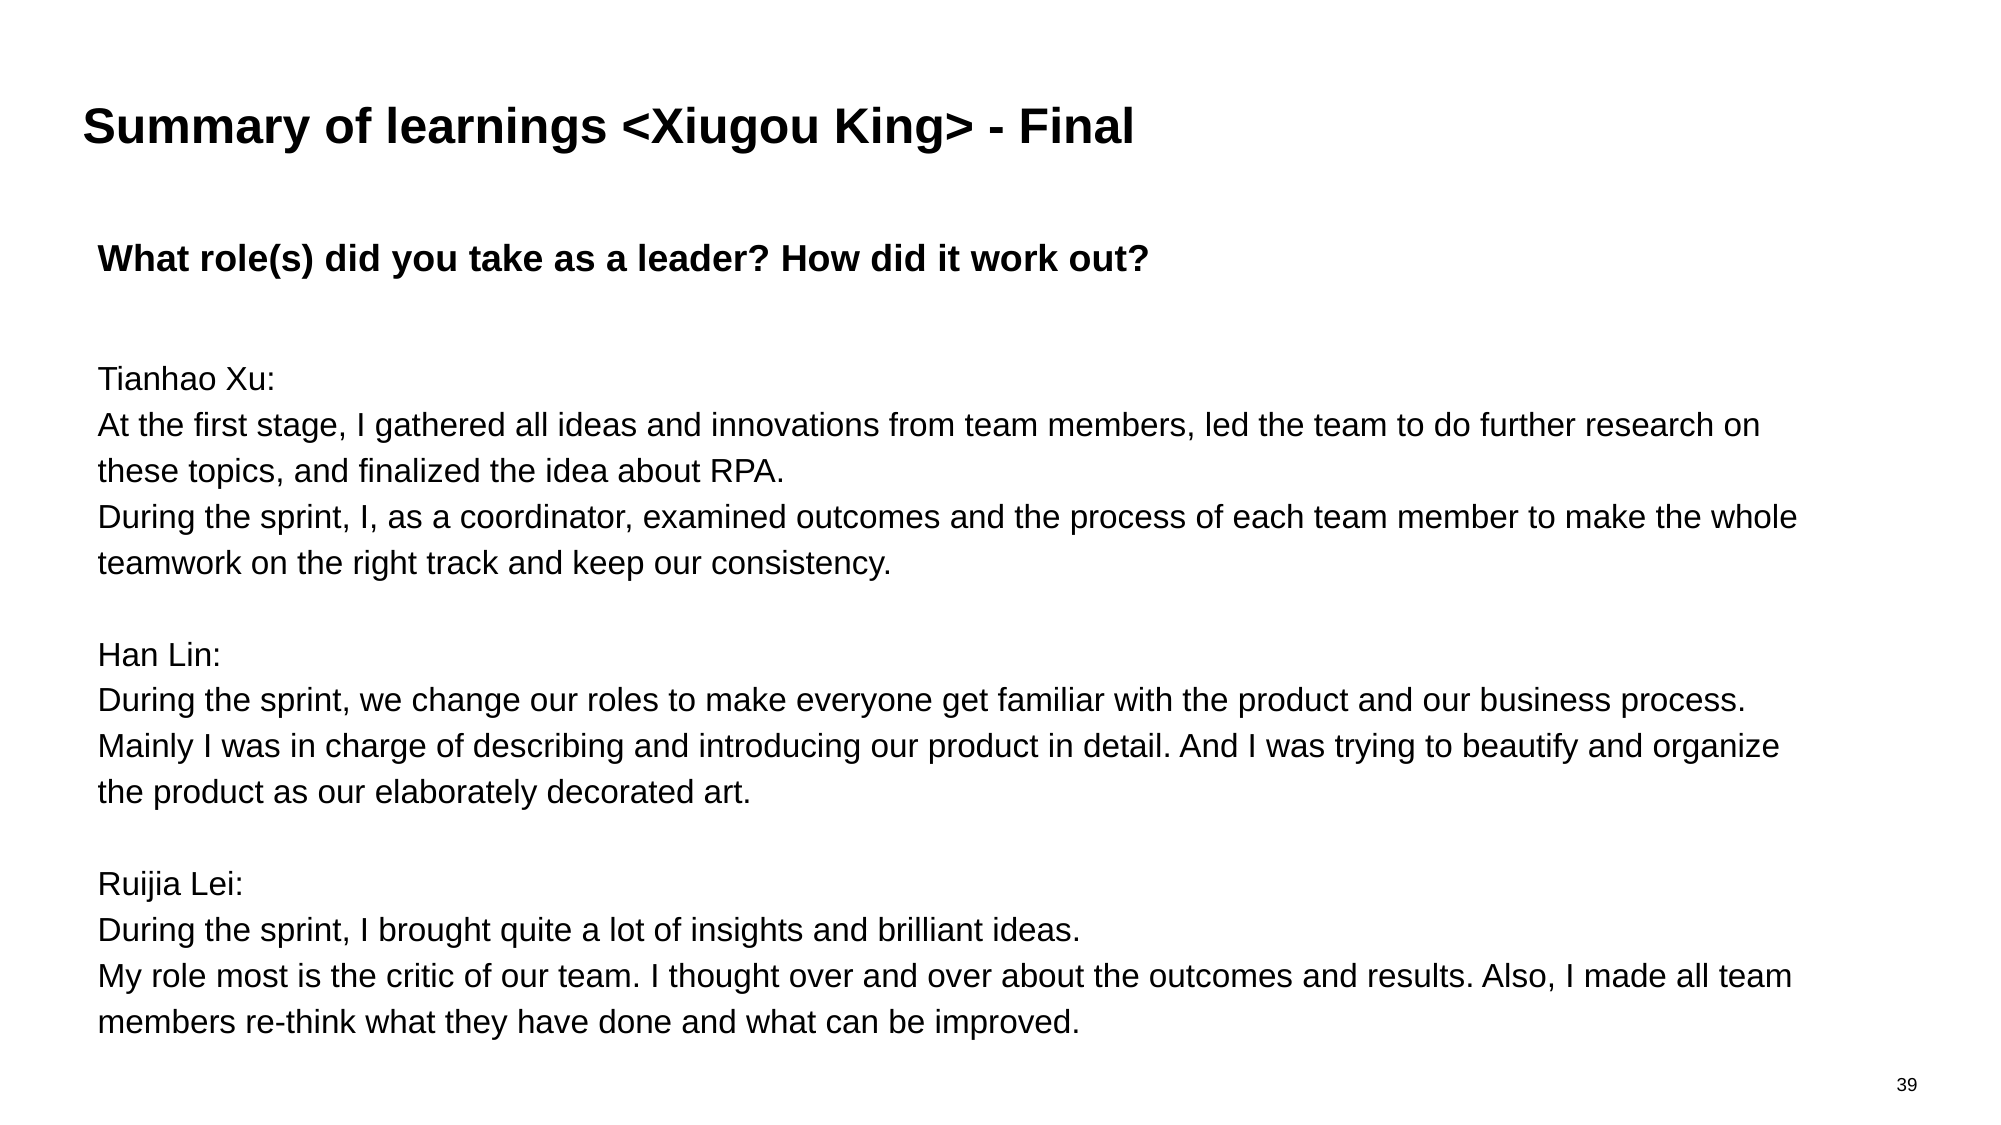

# Summary of learnings <Xiugou King> - Final

What role(s) did you take as a leader? How did it work out?
Tianhao Xu:
At the first stage, I gathered all ideas and innovations from team members, led the team to do further research on these topics, and finalized the idea about RPA.
During the sprint, I, as a coordinator, examined outcomes and the process of each team member to make the whole teamwork on the right track and keep our consistency.

Han Lin:
During the sprint, we change our roles to make everyone get familiar with the product and our business process.
Mainly I was in charge of describing and introducing our product in detail. And I was trying to beautify and organize the product as our elaborately decorated art.

Ruijia Lei:
During the sprint, I brought quite a lot of insights and brilliant ideas.
My role most is the critic of our team. I thought over and over about the outcomes and results. Also, I made all team members re-think what they have done and what can be improved.